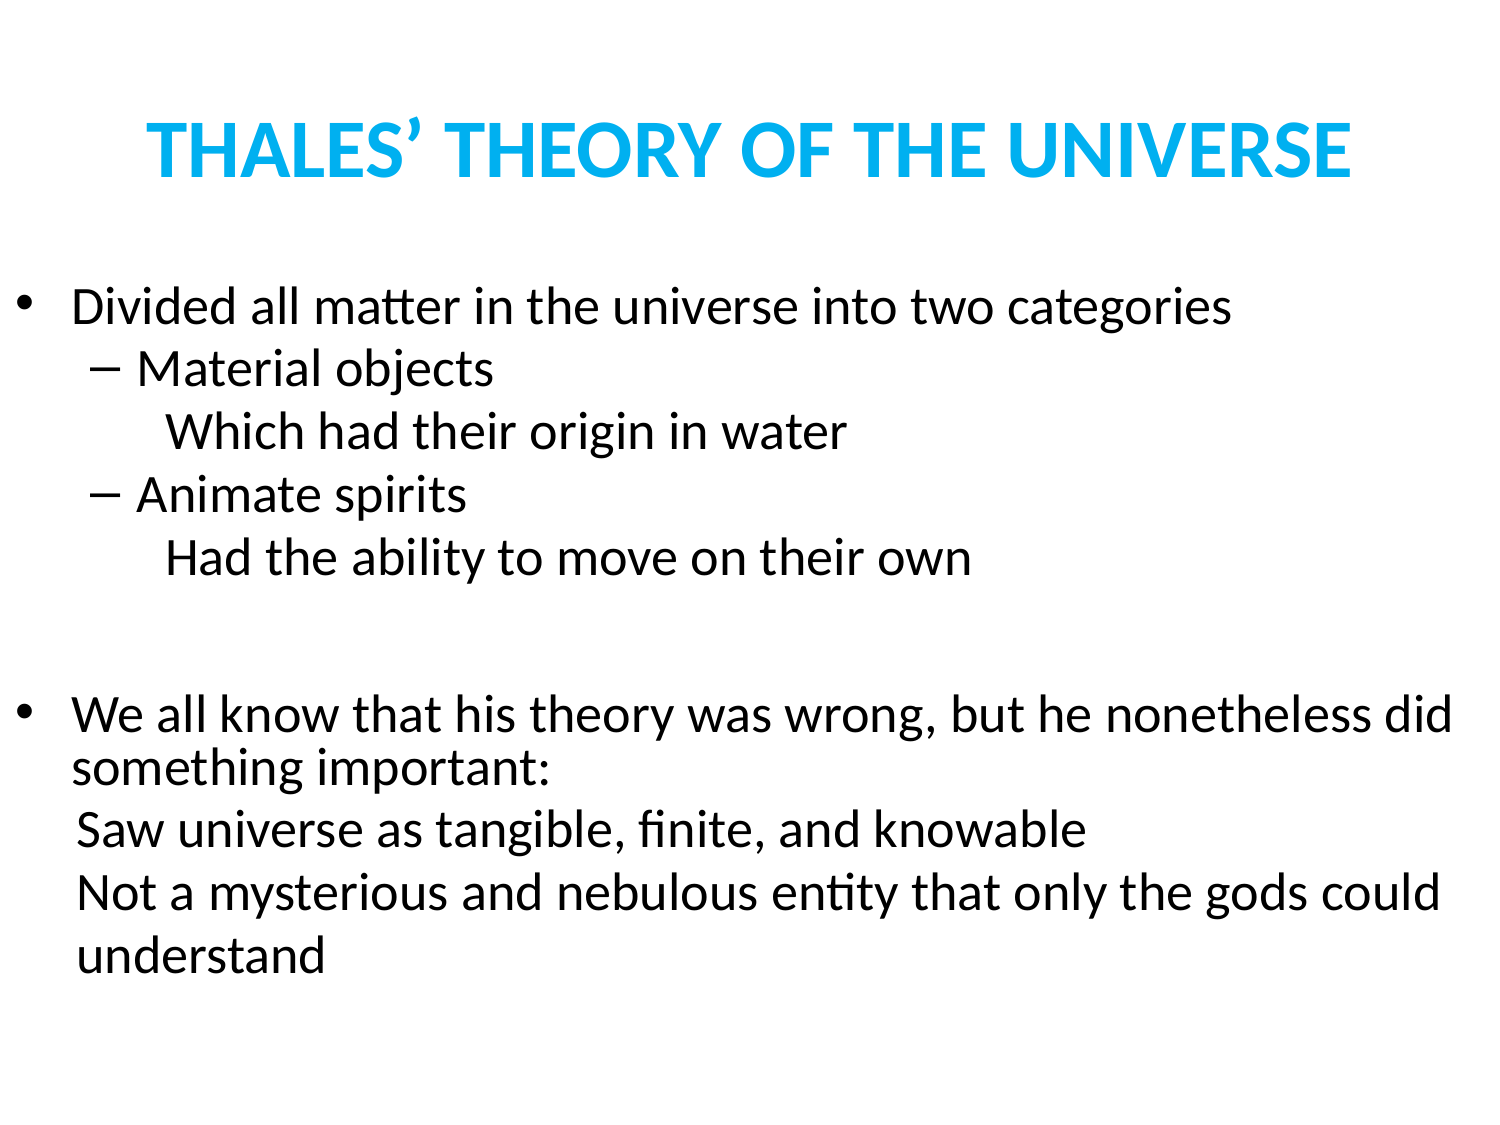

# THALES’ THEORY OF THE UNIVERSE
Divided all matter in the universe into two categories
Material objects
Which had their origin in water
Animate spirits
Had the ability to move on their own

We all know that his theory was wrong, but he nonetheless did something important:
     Saw universe as tangible, finite, and knowable
     Not a mysterious and nebulous entity that only the gods could
     understand